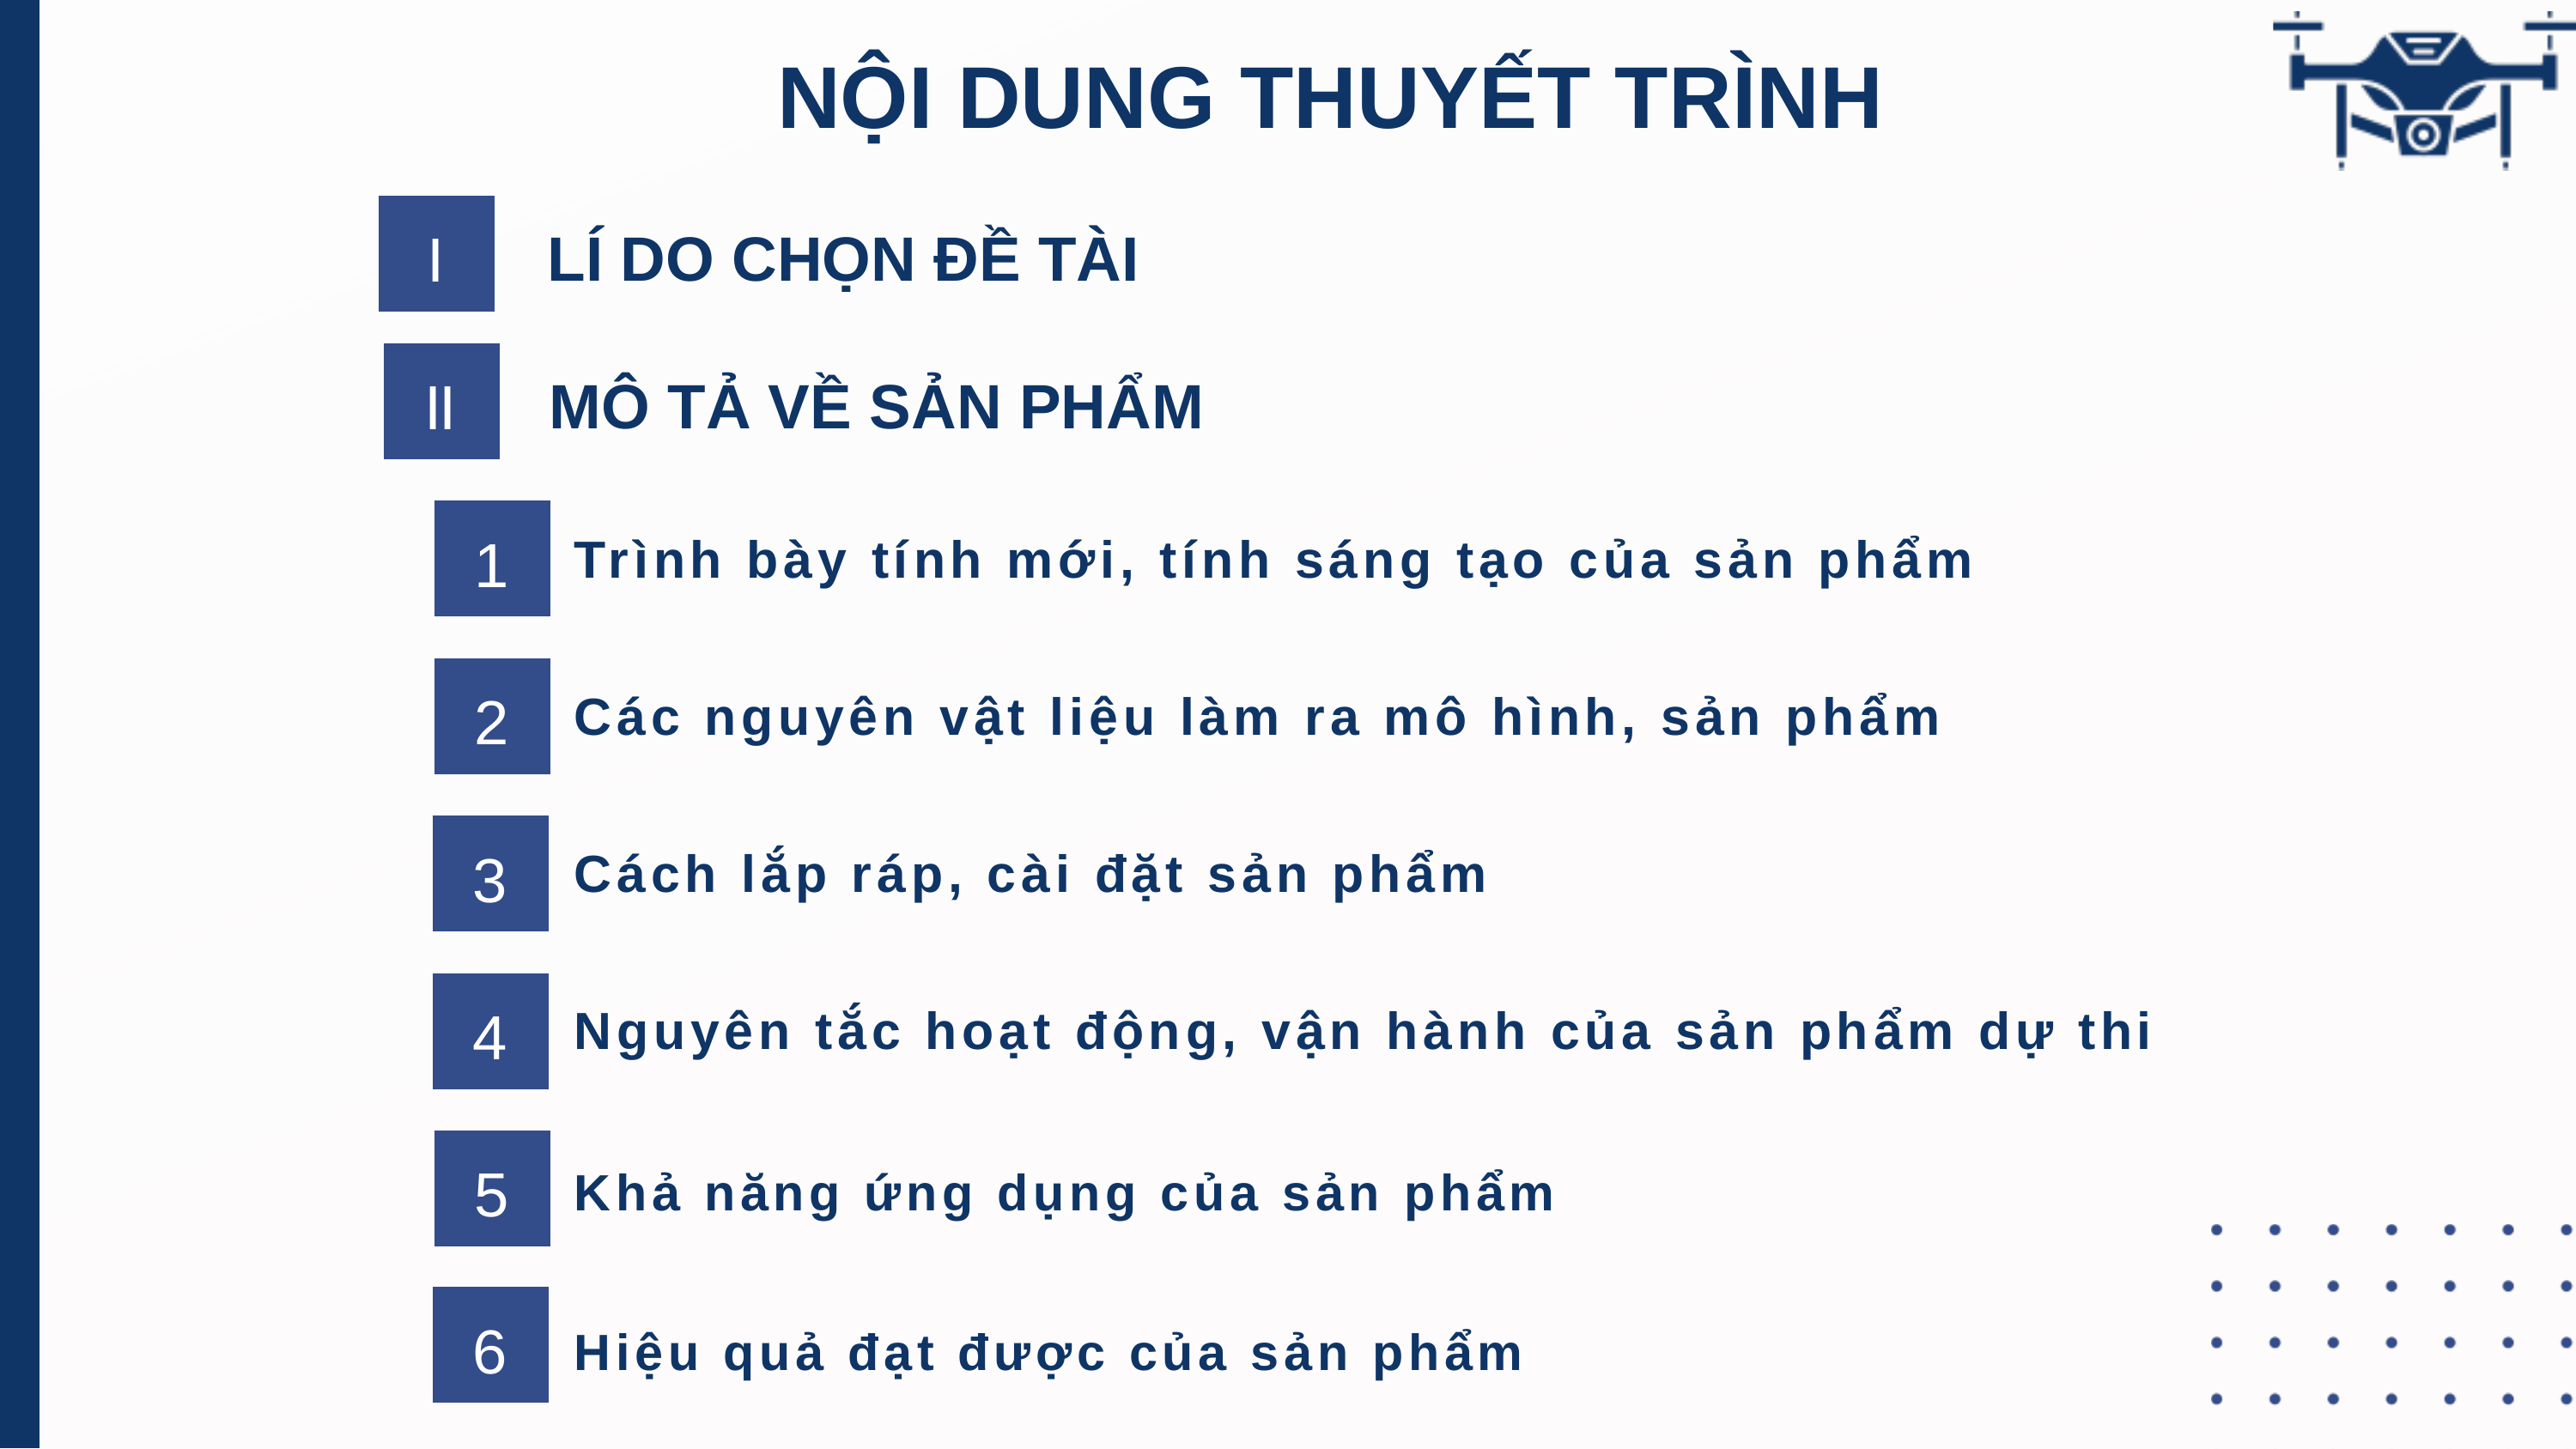

NỘI DUNG THUYẾT TRÌNH

I
LÍ DO CHỌN ĐỀ TÀI

II
MÔ TẢ VỀ SẢN PHẨM

1
Trình bày tính mới, tính sáng tạo của sản phẩm

2
Các nguyên vật liệu làm ra mô hình, sản phẩm

3
Cách lắp ráp, cài đặt sản phẩm

4
Nguyên tắc hoạt động, vận hành của sản phẩm dự thi

5
Khả năng ứng dụng của sản phẩm

6
Hiệu quả đạt được của sản phẩm